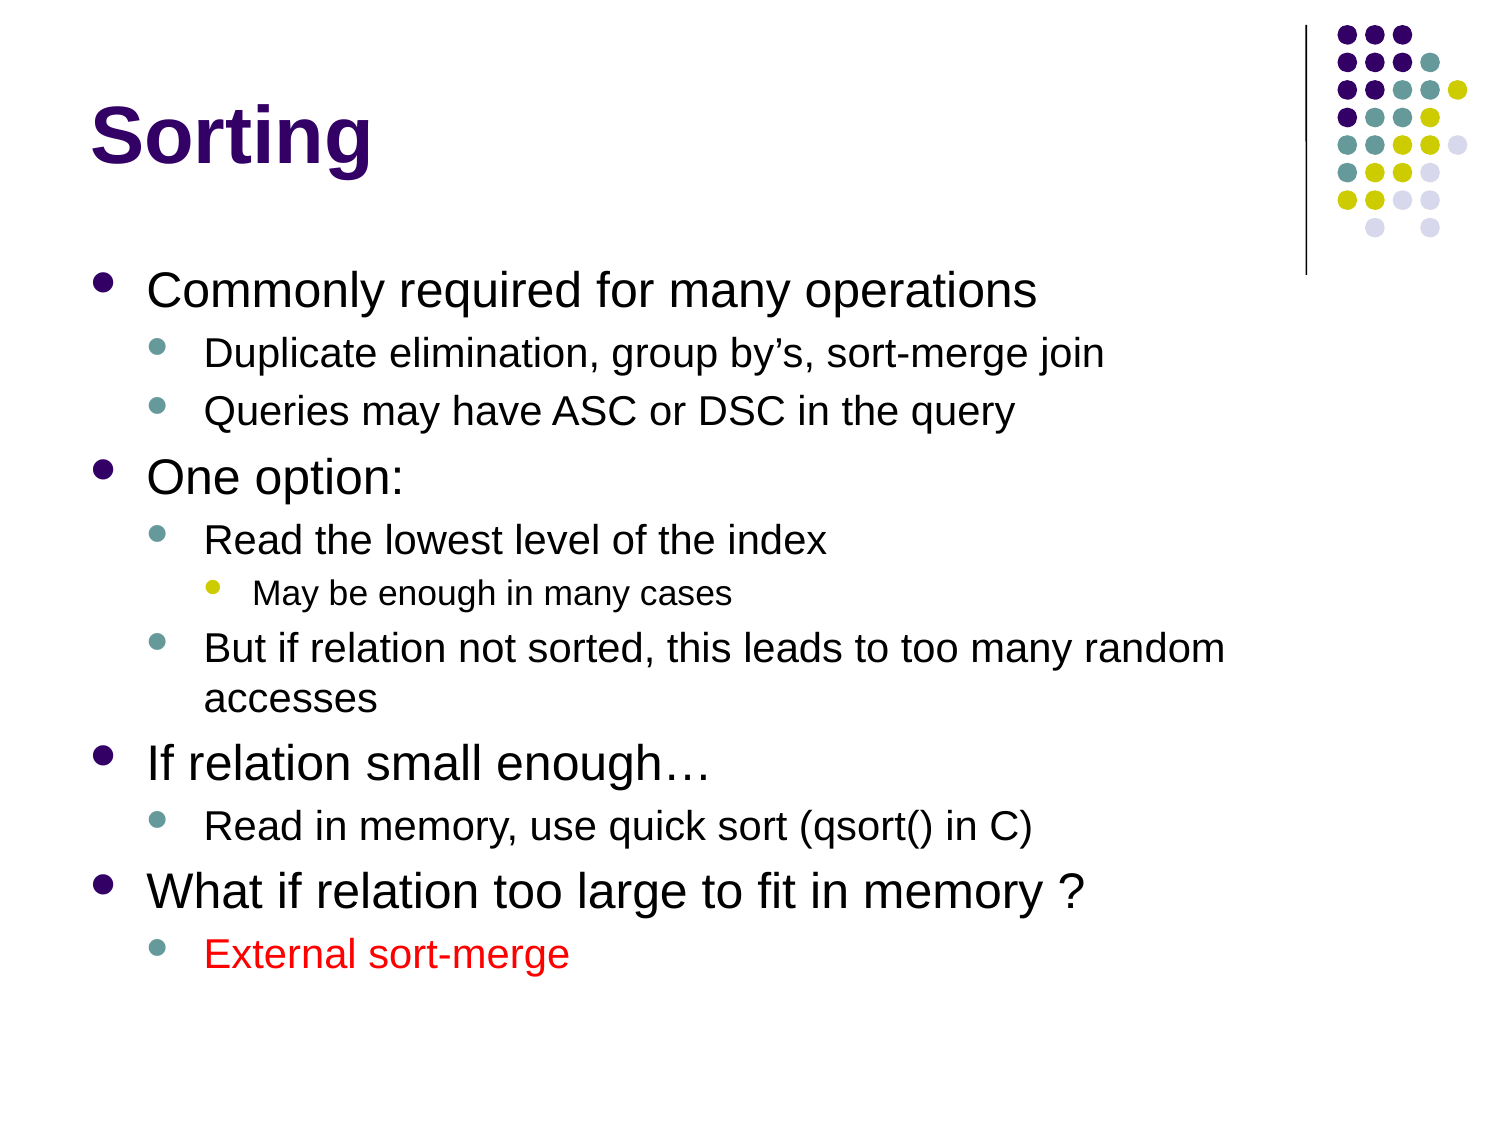

# Sorting
Commonly required for many operations
Duplicate elimination, group by’s, sort-merge join
Queries may have ASC or DSC in the query
One option:
Read the lowest level of the index
May be enough in many cases
But if relation not sorted, this leads to too many random accesses
If relation small enough…
Read in memory, use quick sort (qsort() in C)
What if relation too large to fit in memory ?
External sort-merge